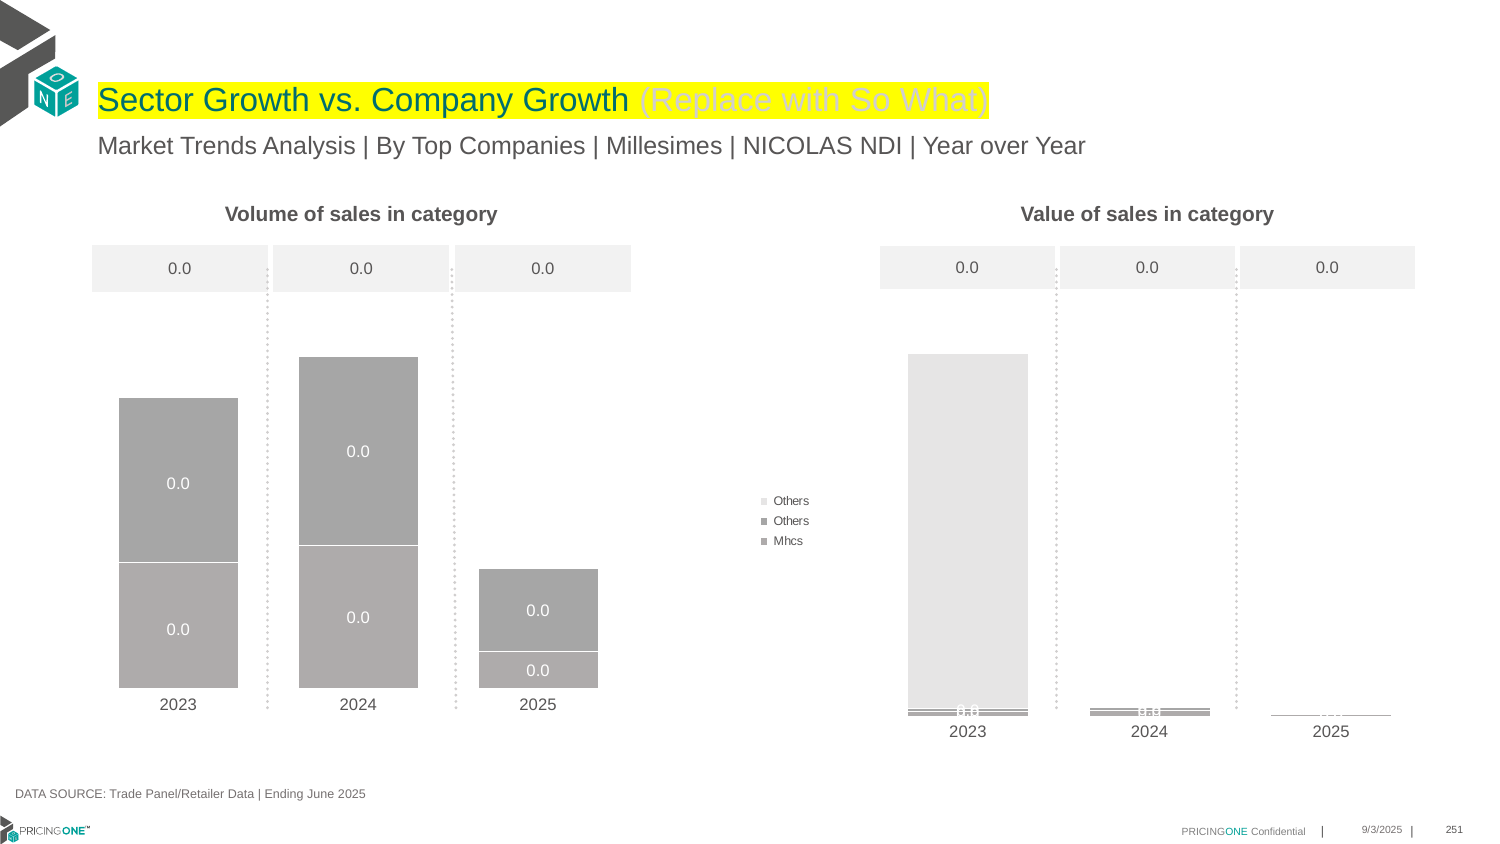

# Sector Growth vs. Company Growth (Replace with So What)
Market Trends Analysis | By Top Companies | Millesimes | NICOLAS NDI | Year over Year
| Value of sales in category |  |  |
| --- | --- | --- |
| 0.0 | 0.0 | 0.0 |
| Volume of sales in category |  |  |
| --- | --- | --- |
| 0.0 | 0.0 | 0.0 |

### Chart

| Category | Mhcs | Others | Others |
|---|---|---|---|
| 2023 | 0.023312 | 0.01386 | 1.697000000160187 |
| 2024 | 0.024826 | 0.016307 | 0.0 |
| 2025 | 0.006155 | 0.006136 | 0.0 |

### Chart

| Category | Mhcs | Others | Others |
|---|---|---|---|
| 2023 | 9.7e-05 | 0.000126 | 0.0 |
| 2024 | 0.00011 | 0.000145 | -1.455191522836685e-11 |
| 2025 | 2.9e-05 | 6.3e-05 | 0.0 |
DATA SOURCE: Trade Panel/Retailer Data | Ending June 2025

9/3/2025
251